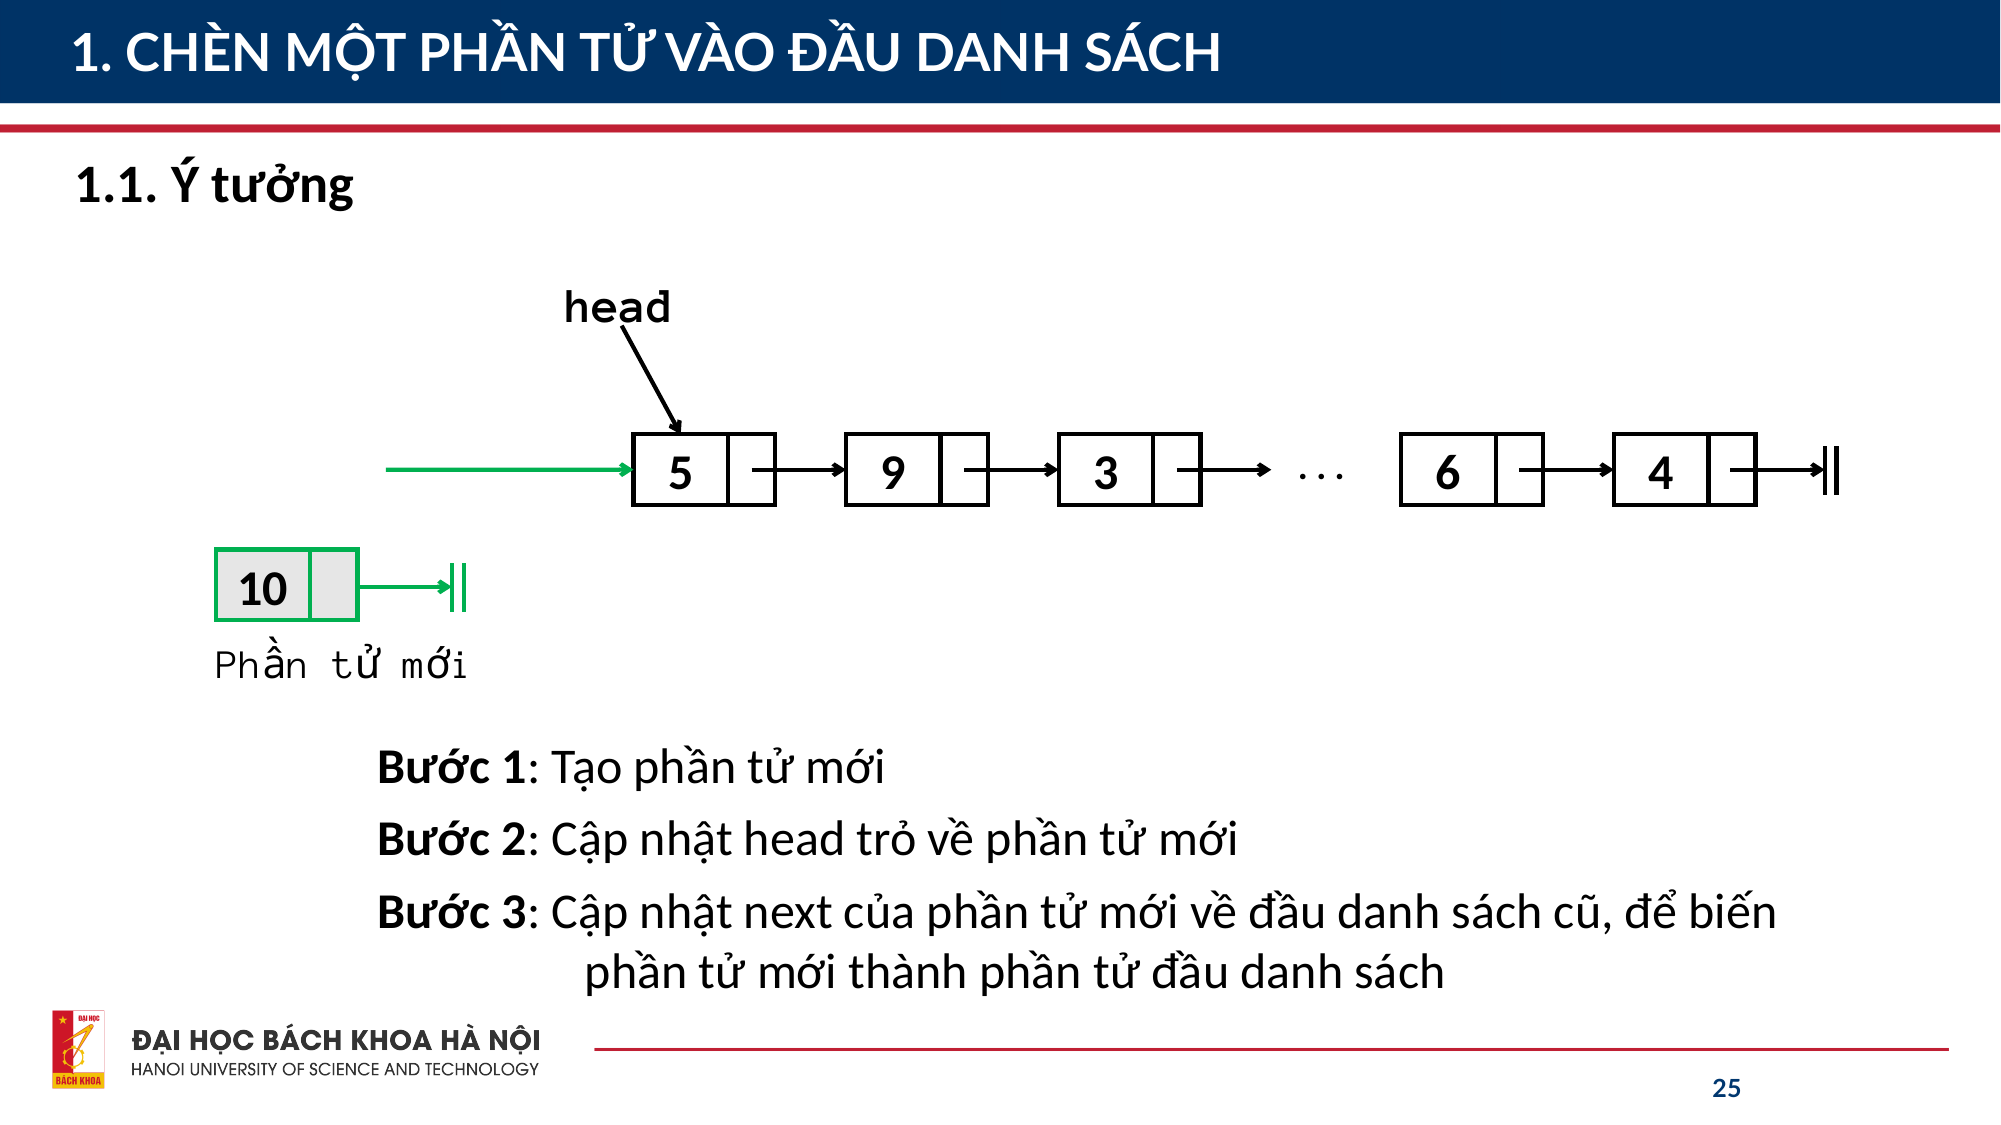

# 1. CHÈN MỘT PHẦN TỬ VÀO ĐẦU DANH SÁCH
1.1. Ý tưởng

head
5

9

3

. . .
6

4

10

Phần tử mới
Bước 1: Tạo phần tử mới
Bước 2: Cập nhật head trỏ về phần tử mới
Bước 3: Cập nhật next của phần tử mới về đầu danh sách cũ, để biến phần tử mới thành phần tử đầu danh sách
25